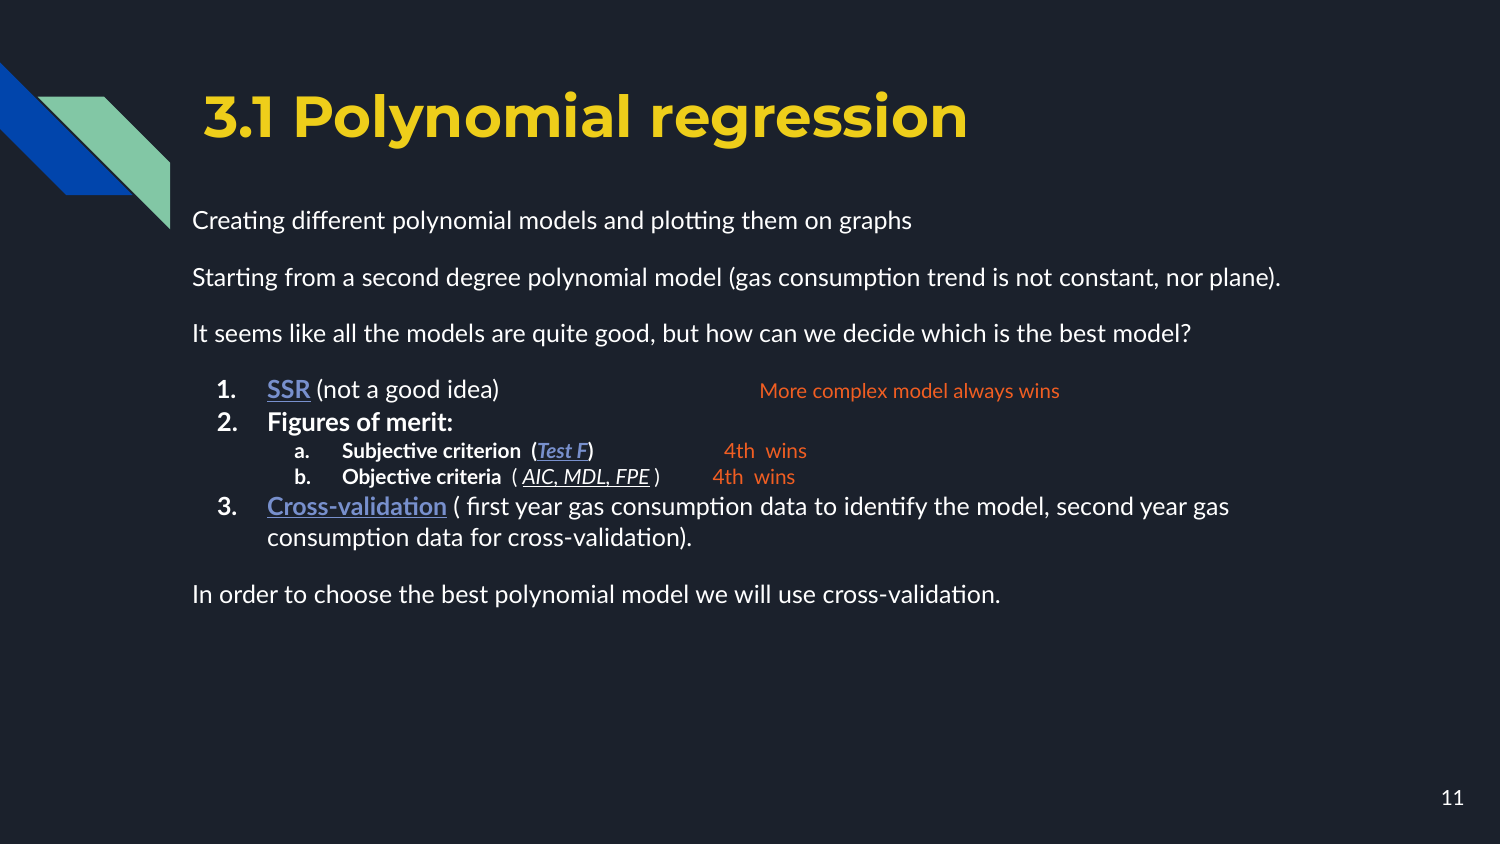

# 3.1 Polynomial regression
Creating different polynomial models and plotting them on graphs
Starting from a second degree polynomial model (gas consumption trend is not constant, nor plane).
It seems like all the models are quite good, but how can we decide which is the best model?
SSR (not a good idea)                                        More complex model always wins
Figures of merit:
Subjective criterion  (Test F)                          4th  wins
Objective criteria  ( AIC, MDL, FPE )          4th  wins
Cross-validation ( first year gas consumption data to identify the model, second year gas consumption data for cross-validation).
In order to choose the best polynomial model we will use cross-validation.
11